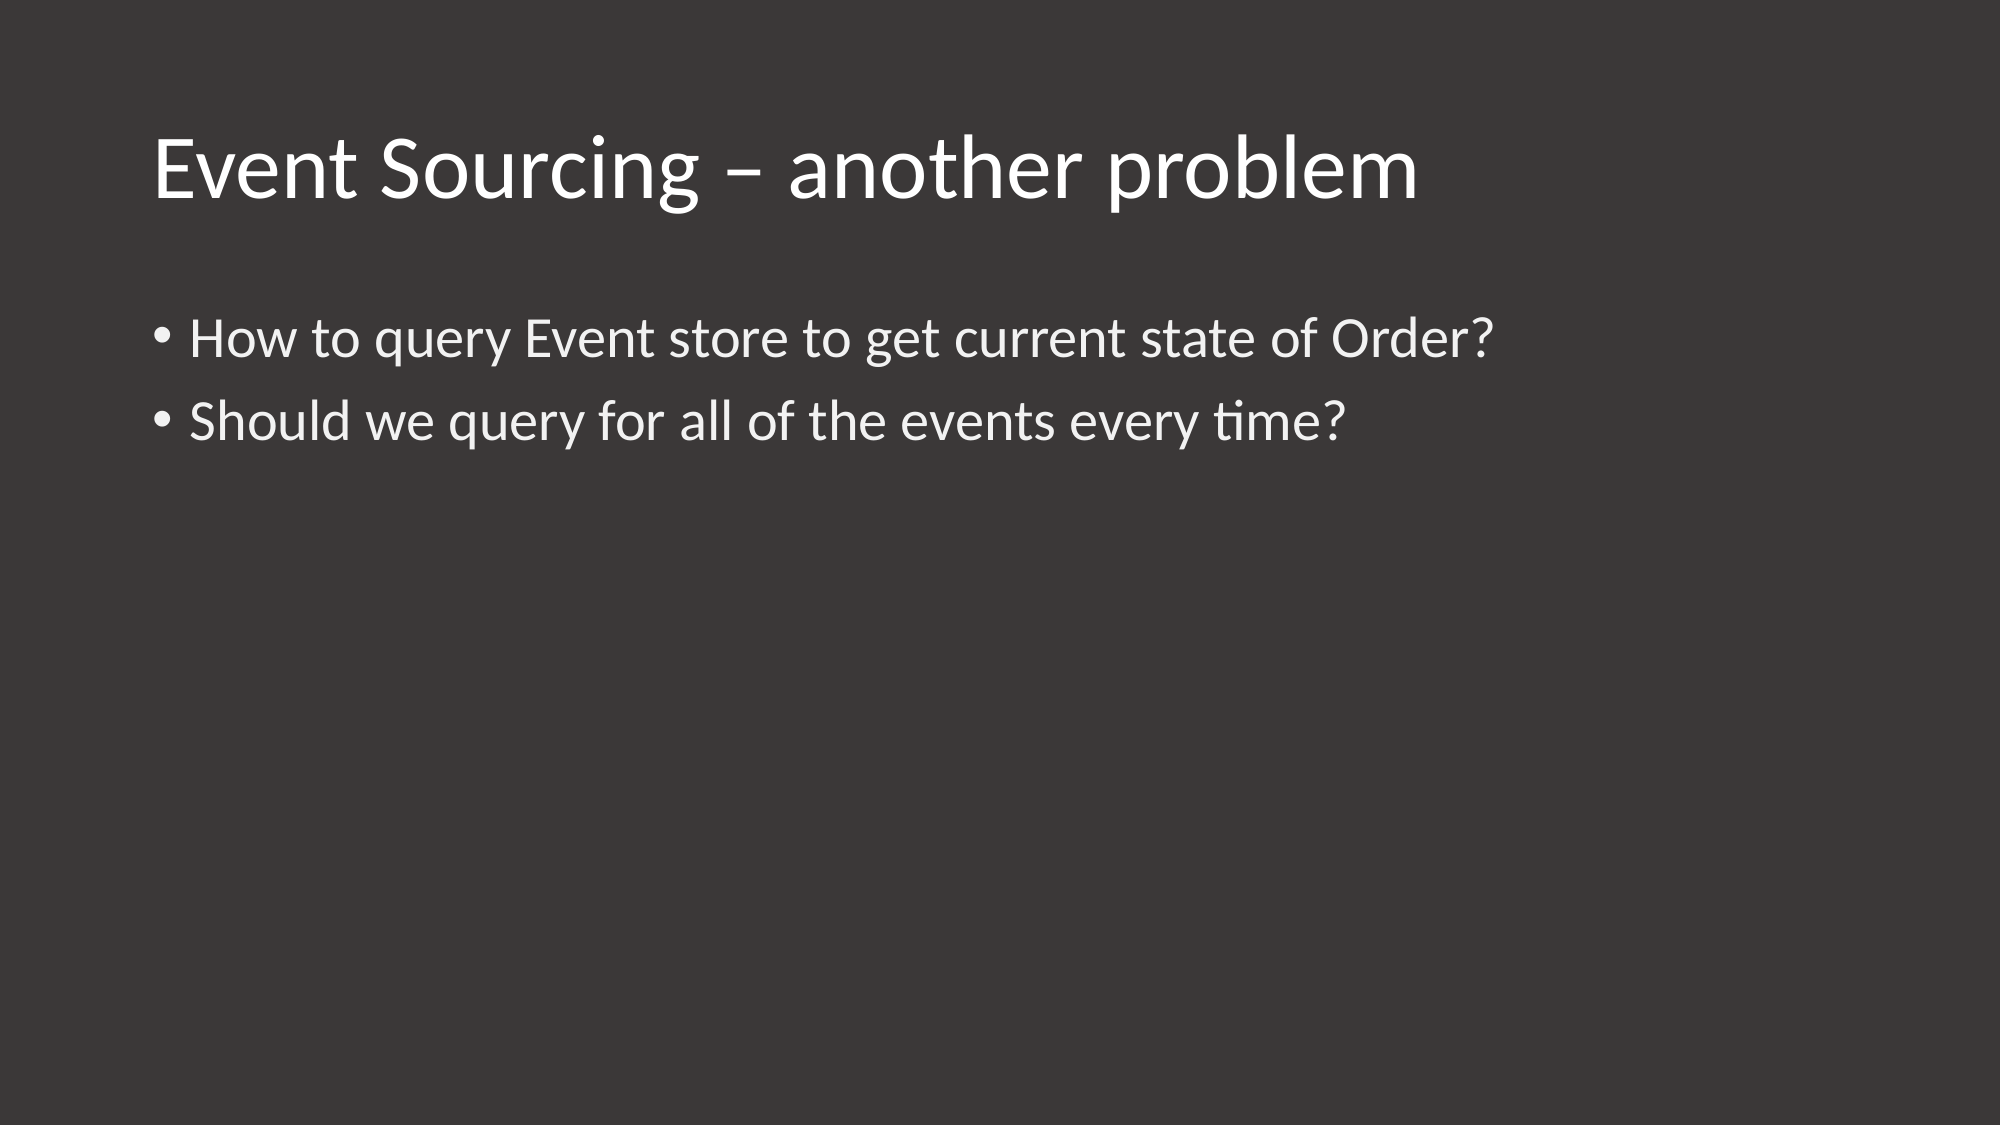

# Event Sourcing – another problem
How to query Event store to get current state of Order?
Should we query for all of the events every time?